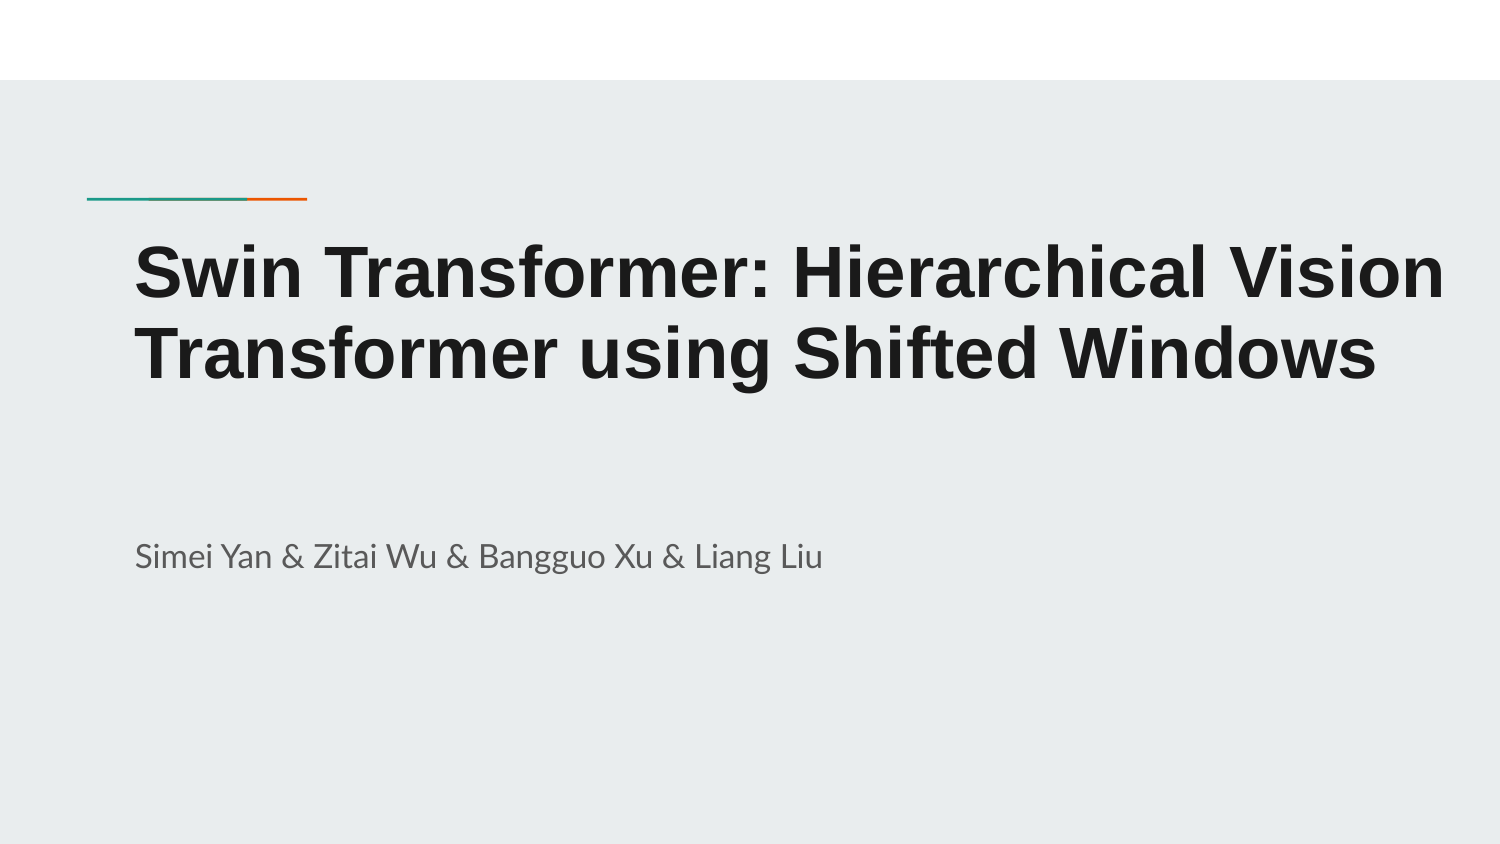

# Swin Transformer: Hierarchical Vision Transformer using Shifted Windows
Simei Yan & Zitai Wu & Bangguo Xu & Liang Liu